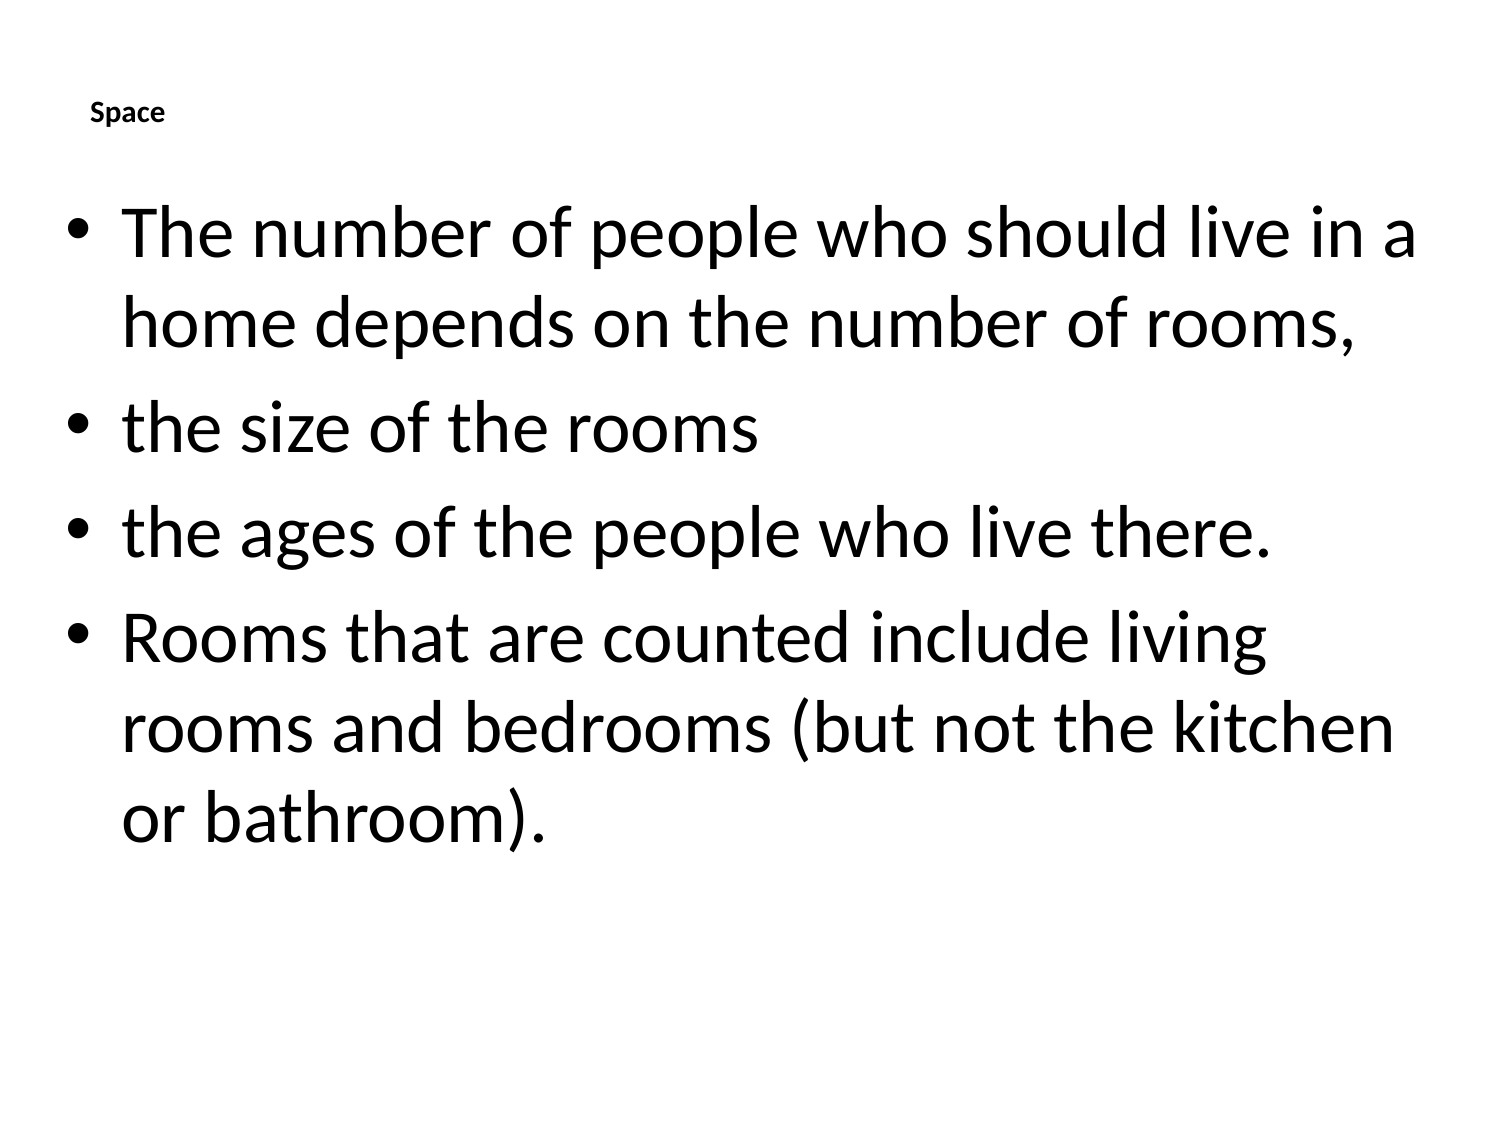

# Space
The number of people who should live in a home depends on the number of rooms,
the size of the rooms
the ages of the people who live there.
Rooms that are counted include living rooms and bedrooms (but not the kitchen or bathroom).